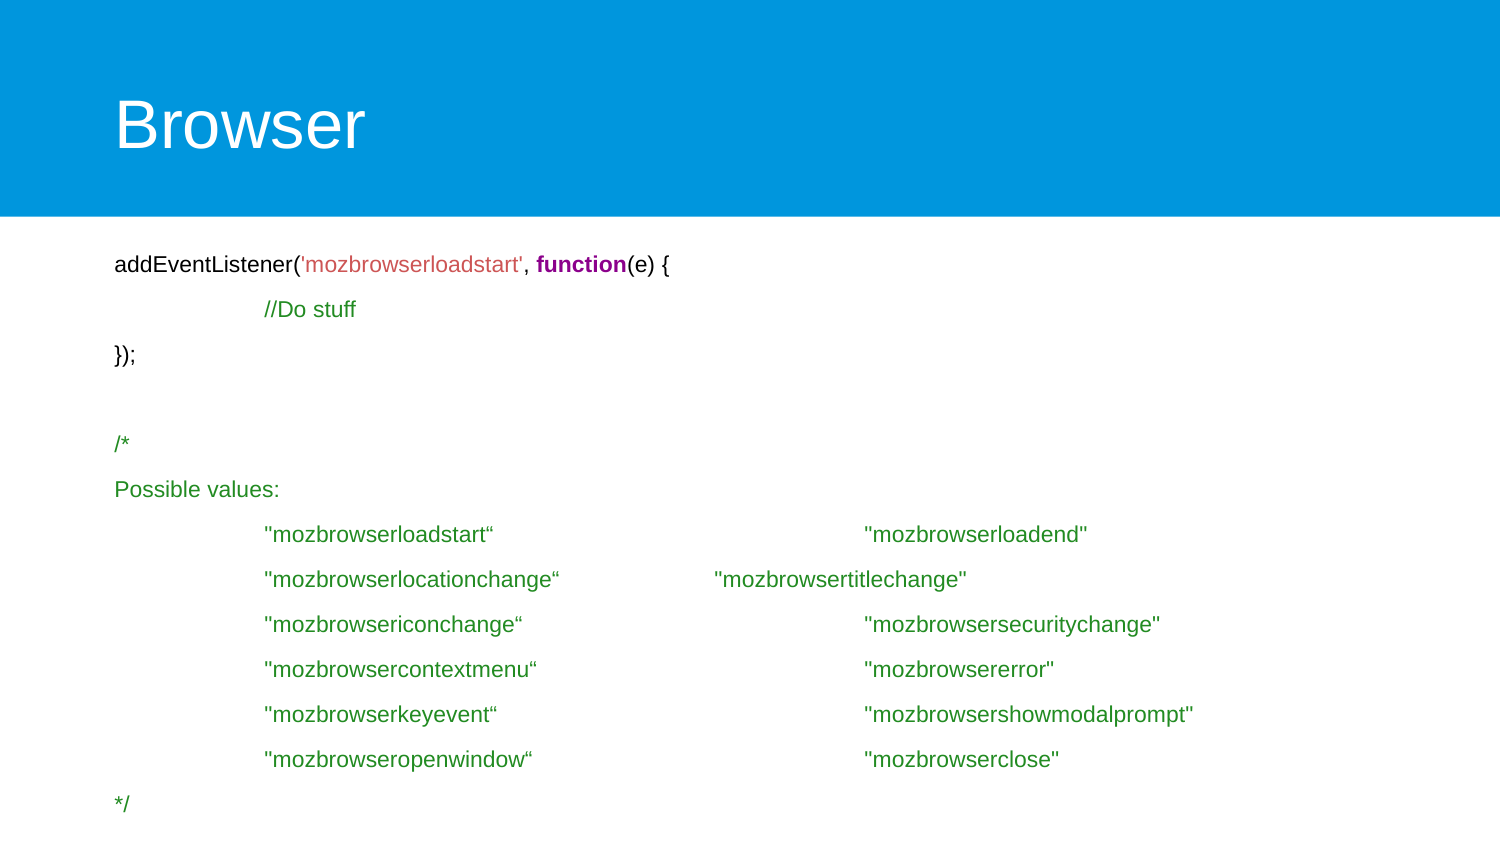

# Browser
addEventListener('mozbrowserloadstart', function(e) {
	//Do stuff
});

/*
Possible values:
	"mozbrowserloadstart“			"mozbrowserloadend"
	"mozbrowserlocationchange“		"mozbrowsertitlechange"
	"mozbrowsericonchange“			"mozbrowsersecuritychange"
	"mozbrowsercontextmenu“			"mozbrowsererror"
	"mozbrowserkeyevent“			"mozbrowsershowmodalprompt"
	"mozbrowseropenwindow“			"mozbrowserclose"
*/